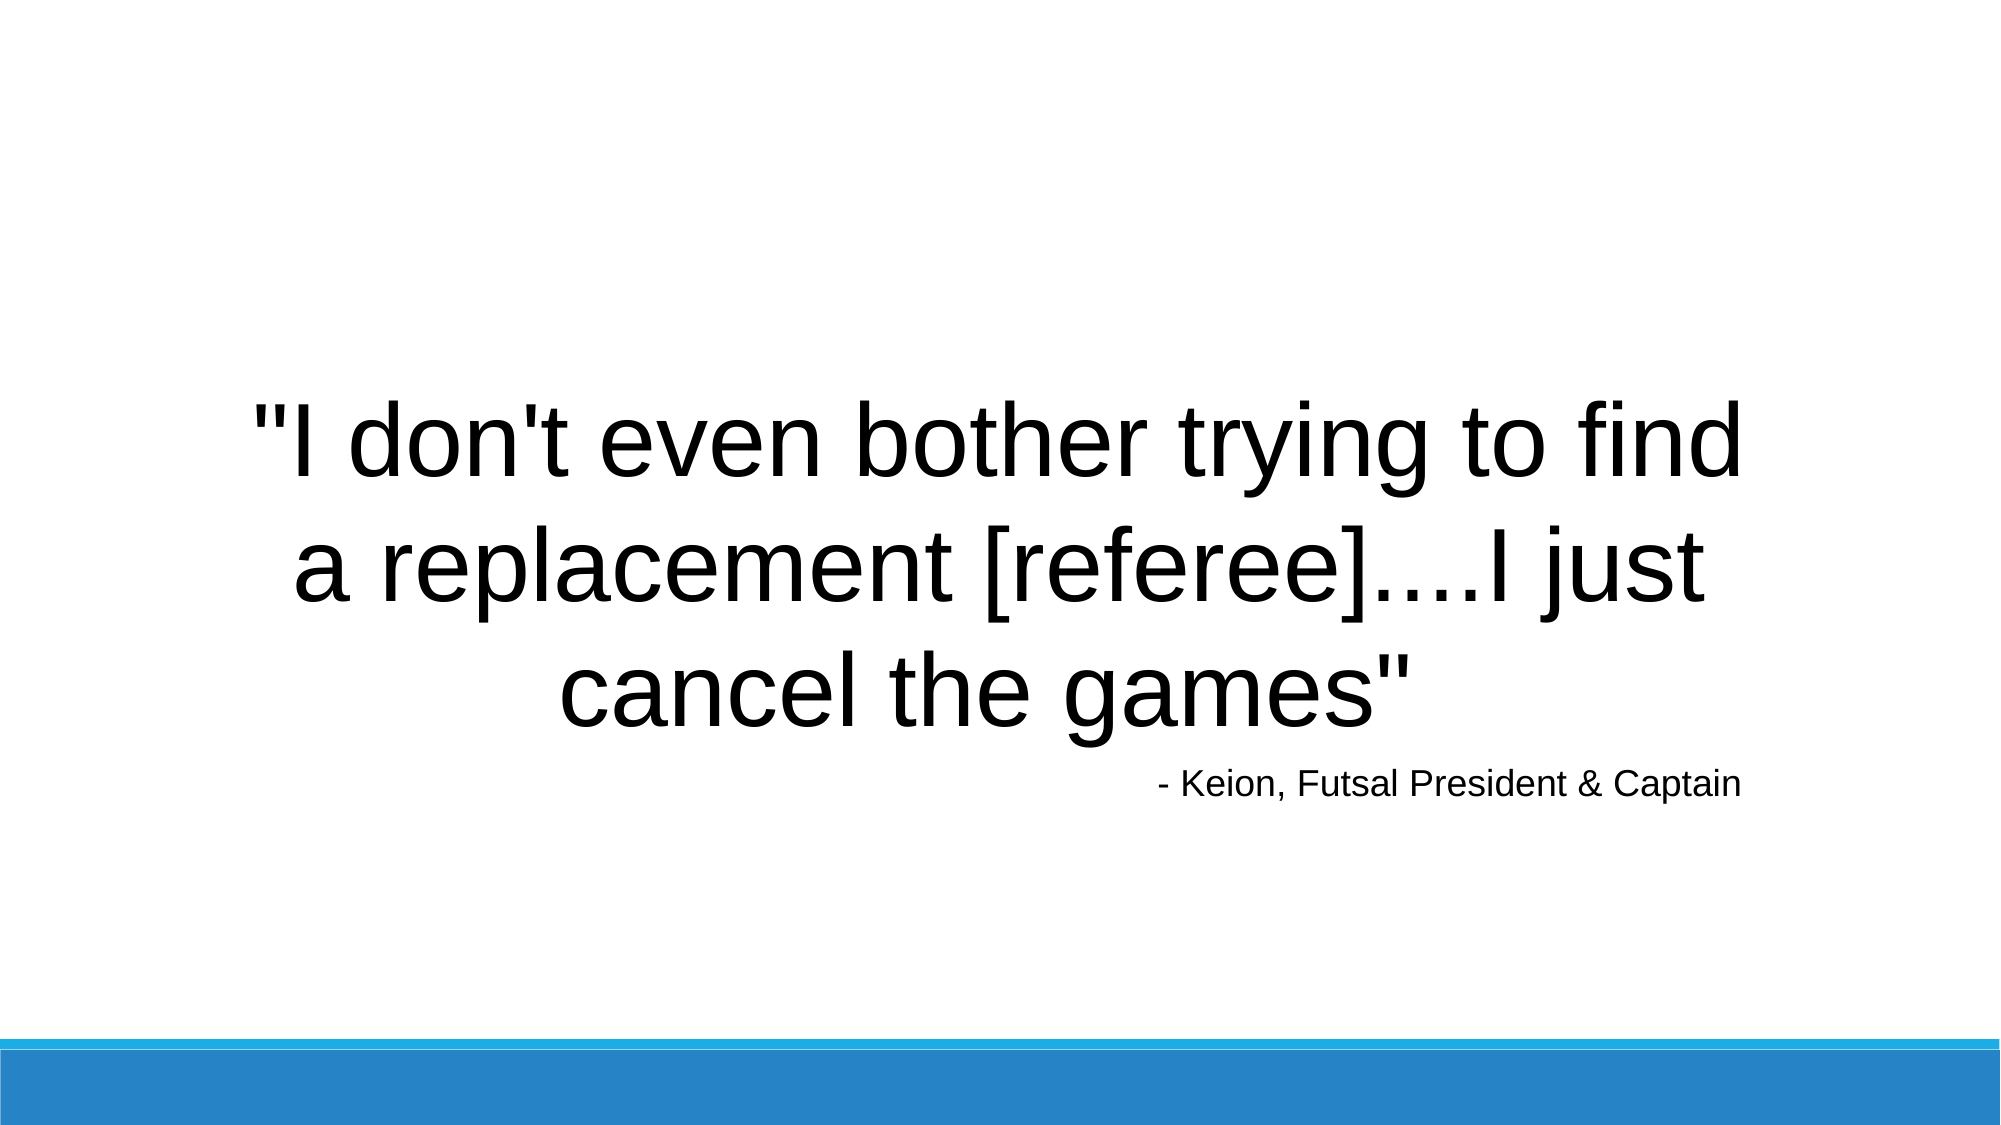

"I don't even bother trying to find a replacement [referee]....I just cancel the games"

- Keion, Futsal President & Captain